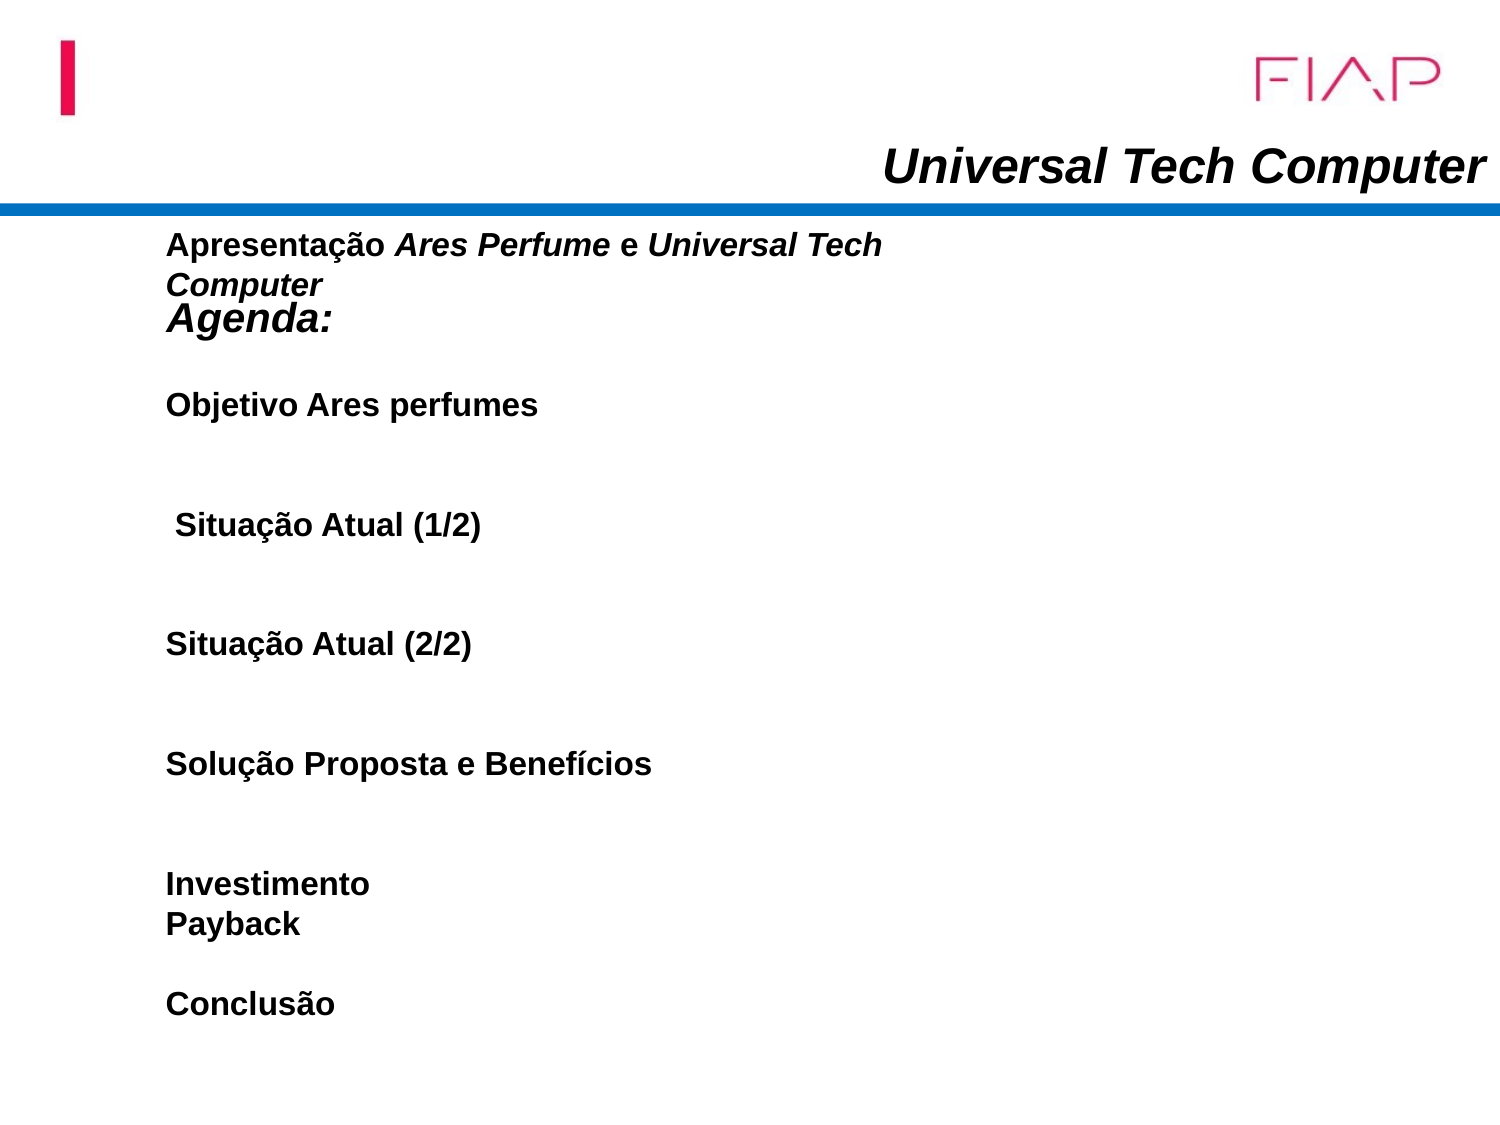

Universal Tech Computer

Apresentação Ares Perfume e Universal Tech Computer

Objetivo Ares perfumes

 Situação Atual (1/2)

Situação Atual (2/2)

Solução Proposta e Benefícios

Investimento
Payback

Conclusão

Agenda: